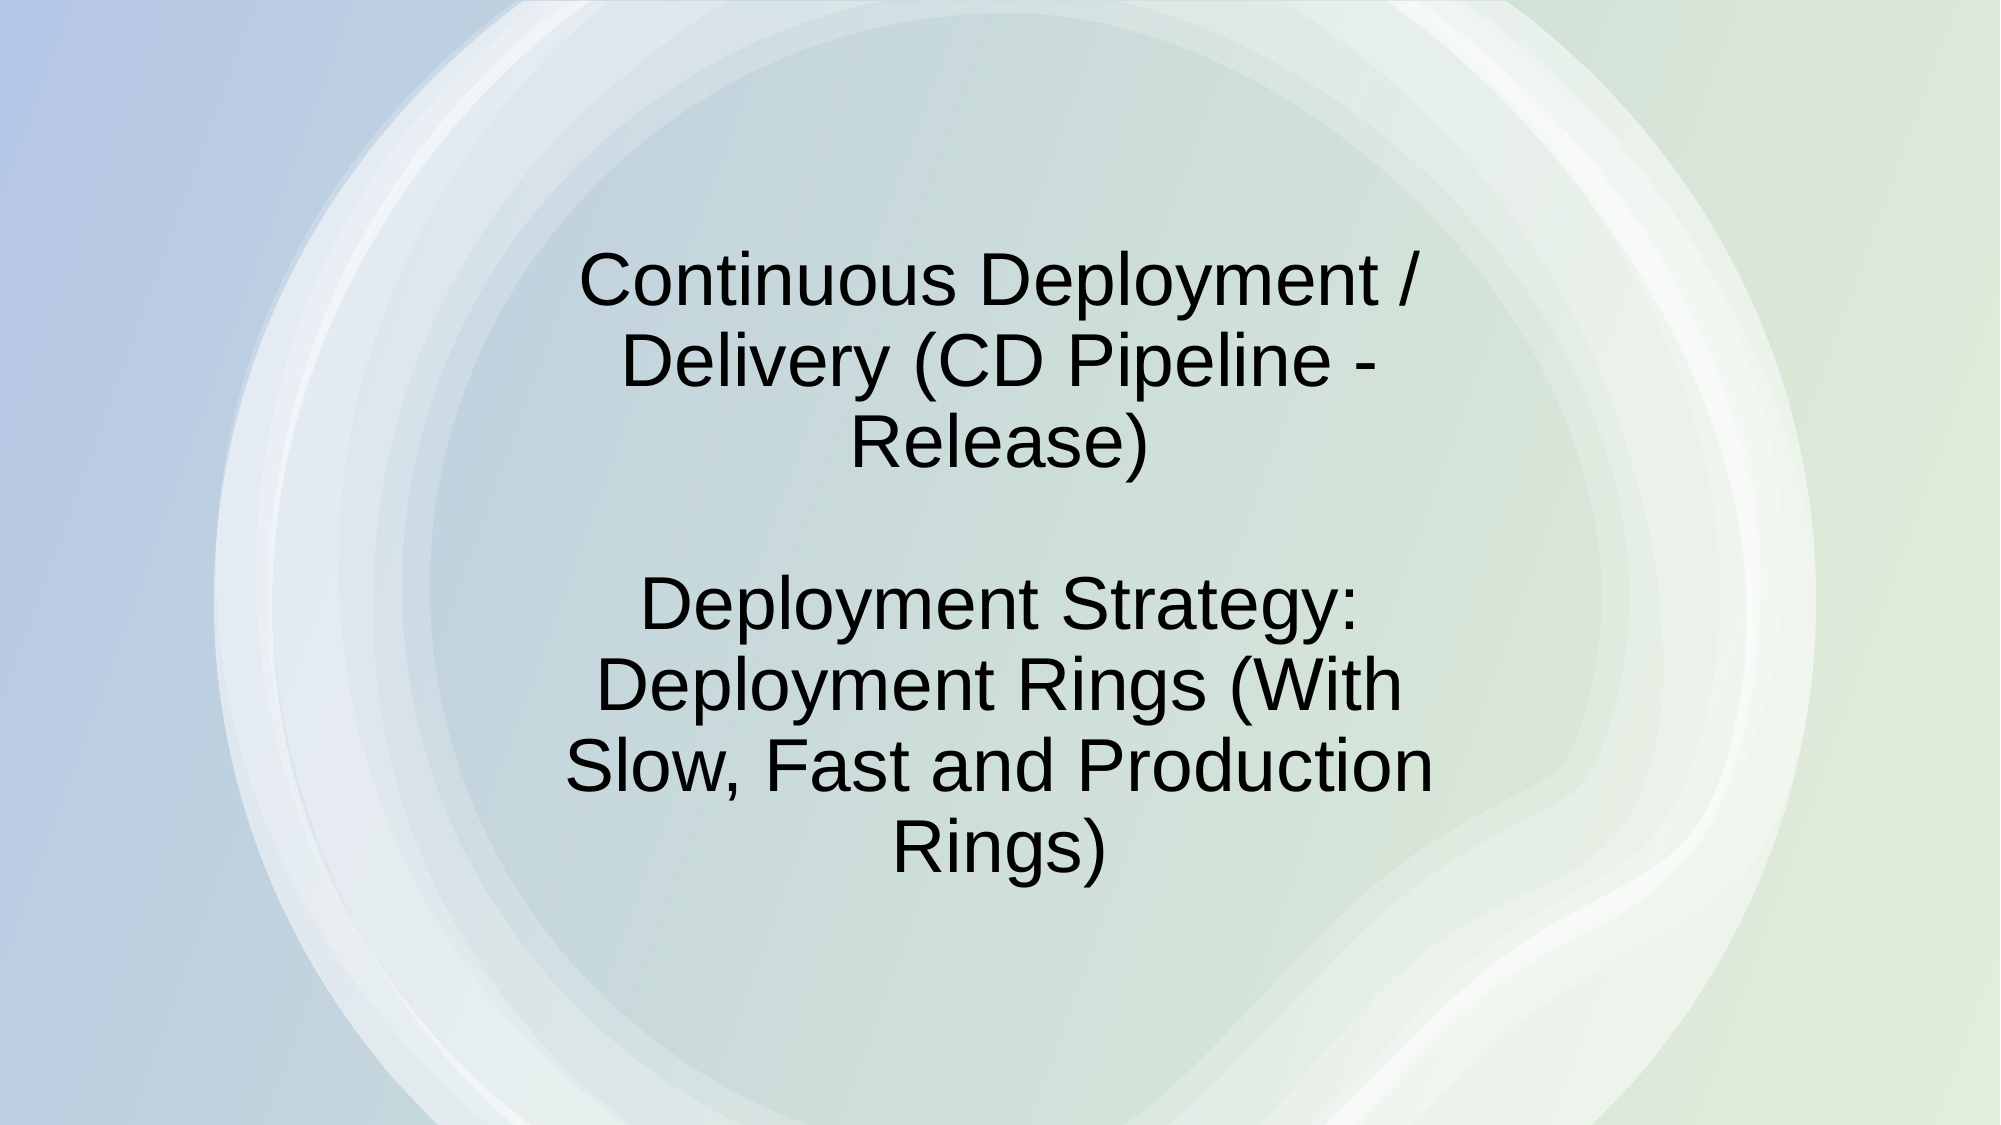

# Continuous Deployment / Delivery (CD Pipeline - Release) Deployment Strategy: Deployment Rings (With Slow, Fast and Production Rings)